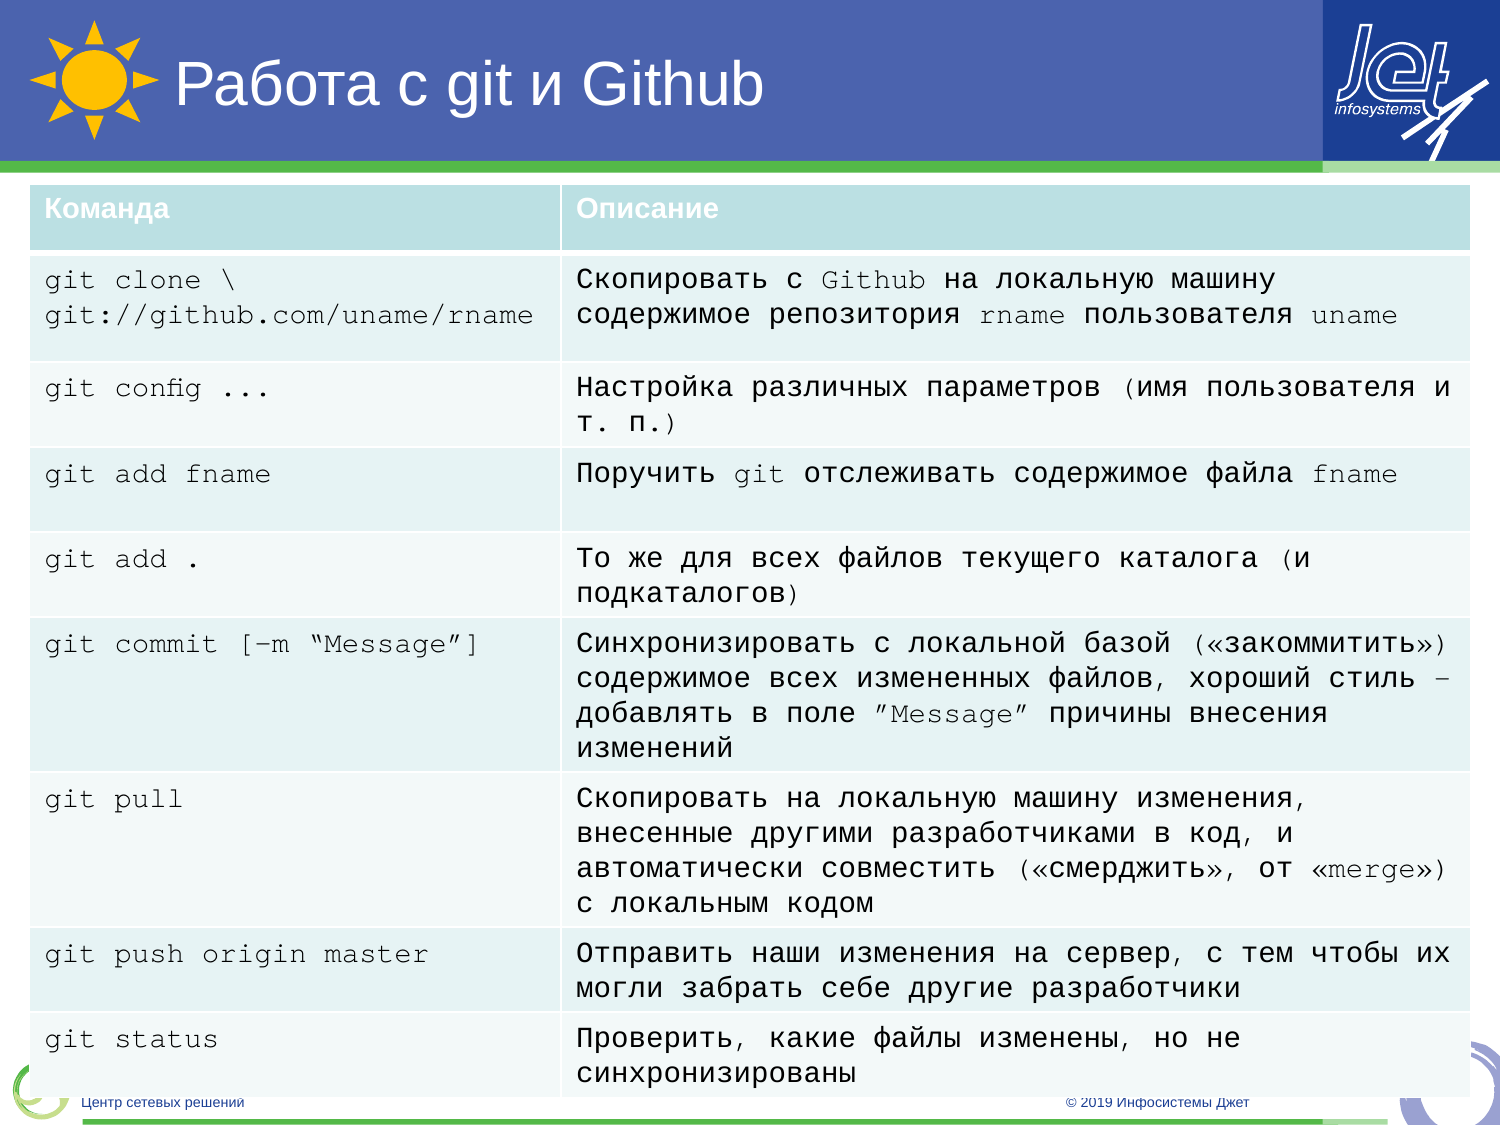

# Работа с git и Github
| Команда | Описание |
| --- | --- |
| git clone \ git://github.com/uname/rname | Скопировать с Github на локальную машину содержимое репозитория rname пользователя uname |
| git config ... | Настройка различных параметров (имя пользователя и т. п.) |
| git add fname | Поручить git отслеживать содержимое файла fname |
| git add . | То же для всех файлов текущего каталога (и подкаталогов) |
| git commit [-m “Message”] | Синхронизировать с локальной базой («закоммитить») содержимое всех измененных файлов, хороший стиль — добавлять в поле ”Message” причины внесения изменений |
| git pull | Скопировать на локальную машину изменения, внесенные другими разработчиками в код, и автоматически совместить («смерджить», от «merge») с локальным кодом |
| git push origin master | Отправить наши изменения на сервер, с тем чтобы их могли забрать себе другие разработчики |
| git status | Проверить, какие файлы изменены, но не синхронизированы |